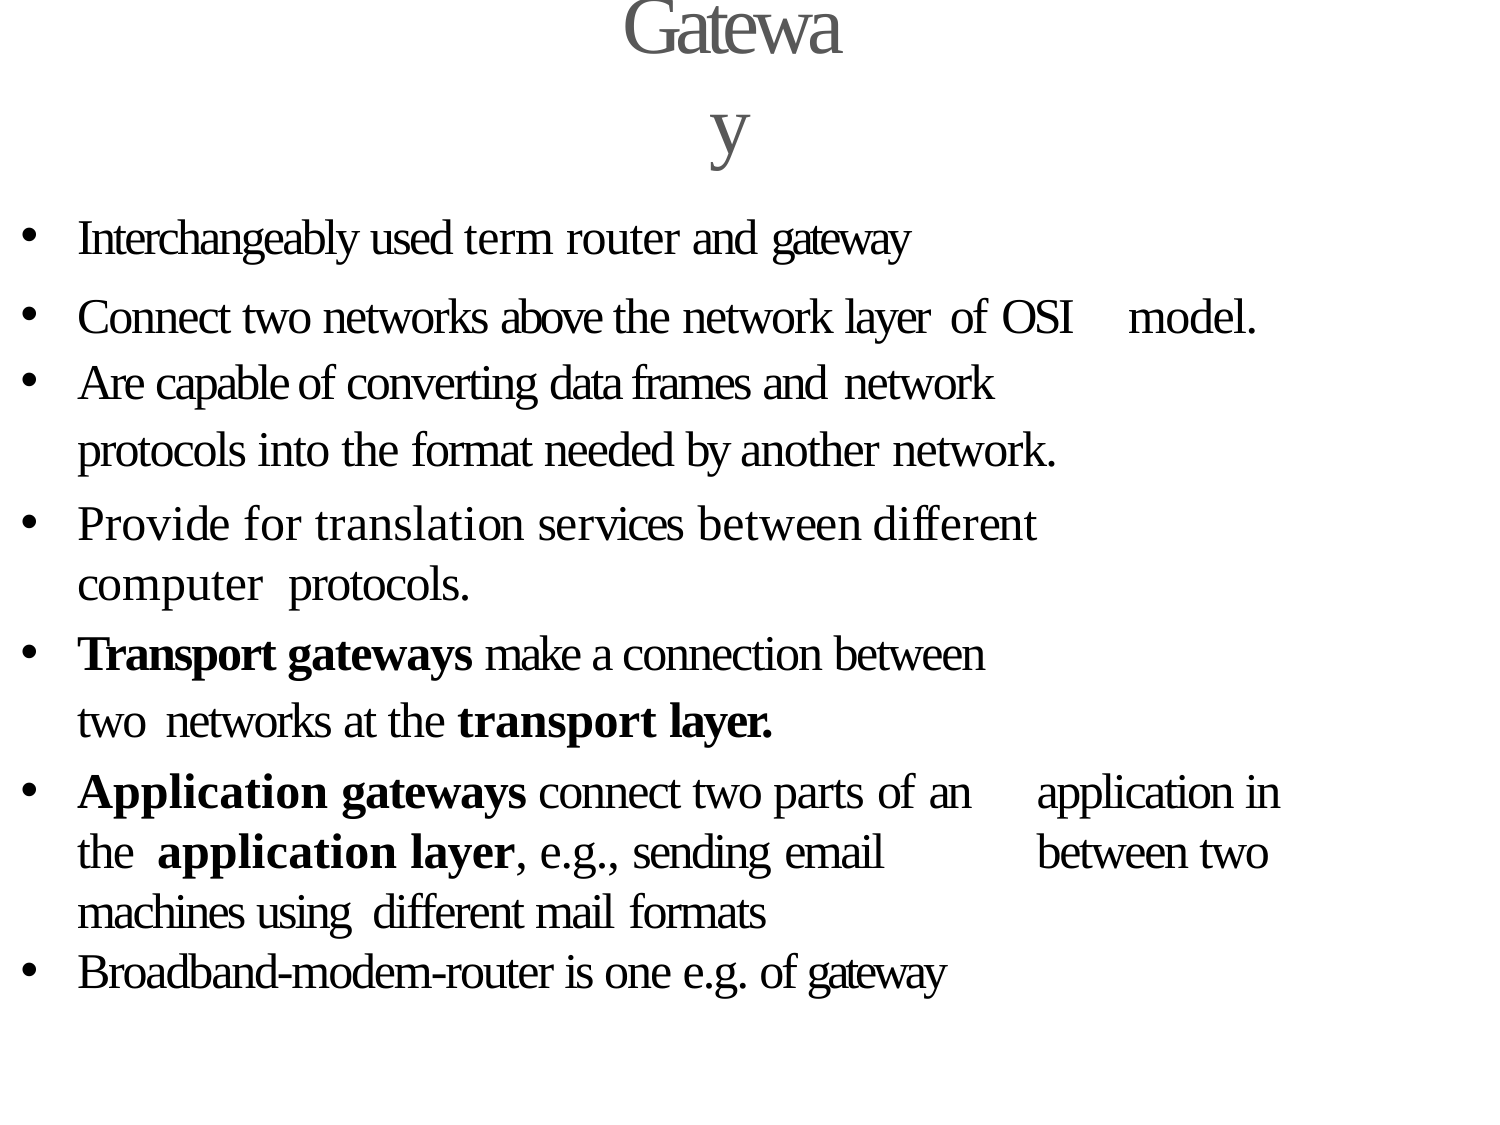

# Gateway
Interchangeably used term router and gateway
Connect two networks above the network layer of OSI	model.
Are capable of converting data frames and network
protocols into the format needed by another network.
Provide for translation services between different	computer  protocols.
Transport gateways make a connection between two  networks at the transport layer.
Application gateways connect two parts of an	application in the  application layer, e.g., sending email	between two machines using  different mail formats
Broadband-modem-router is one e.g. of gateway